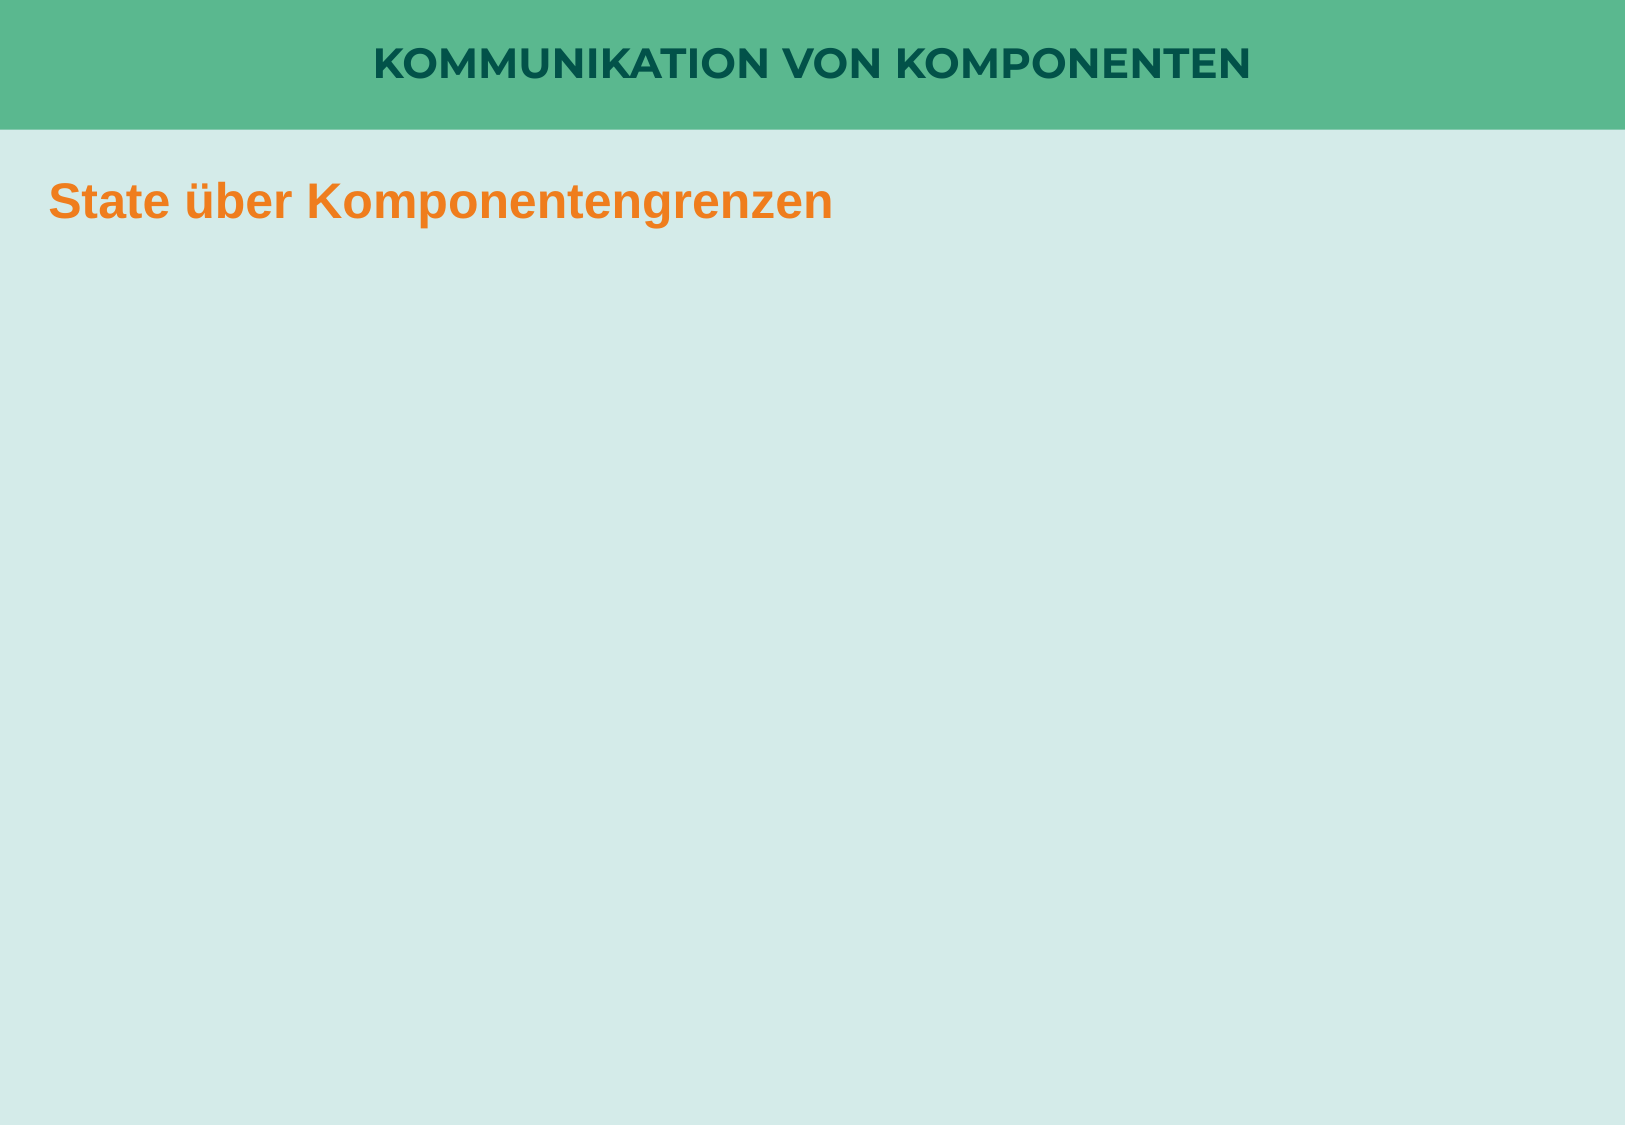

# Kommunikation von KOmponenten
State über Komponentengrenzen

Beispiel: ChatPage oder Tabs

Beispiel: UserStatsPage für fetch ?